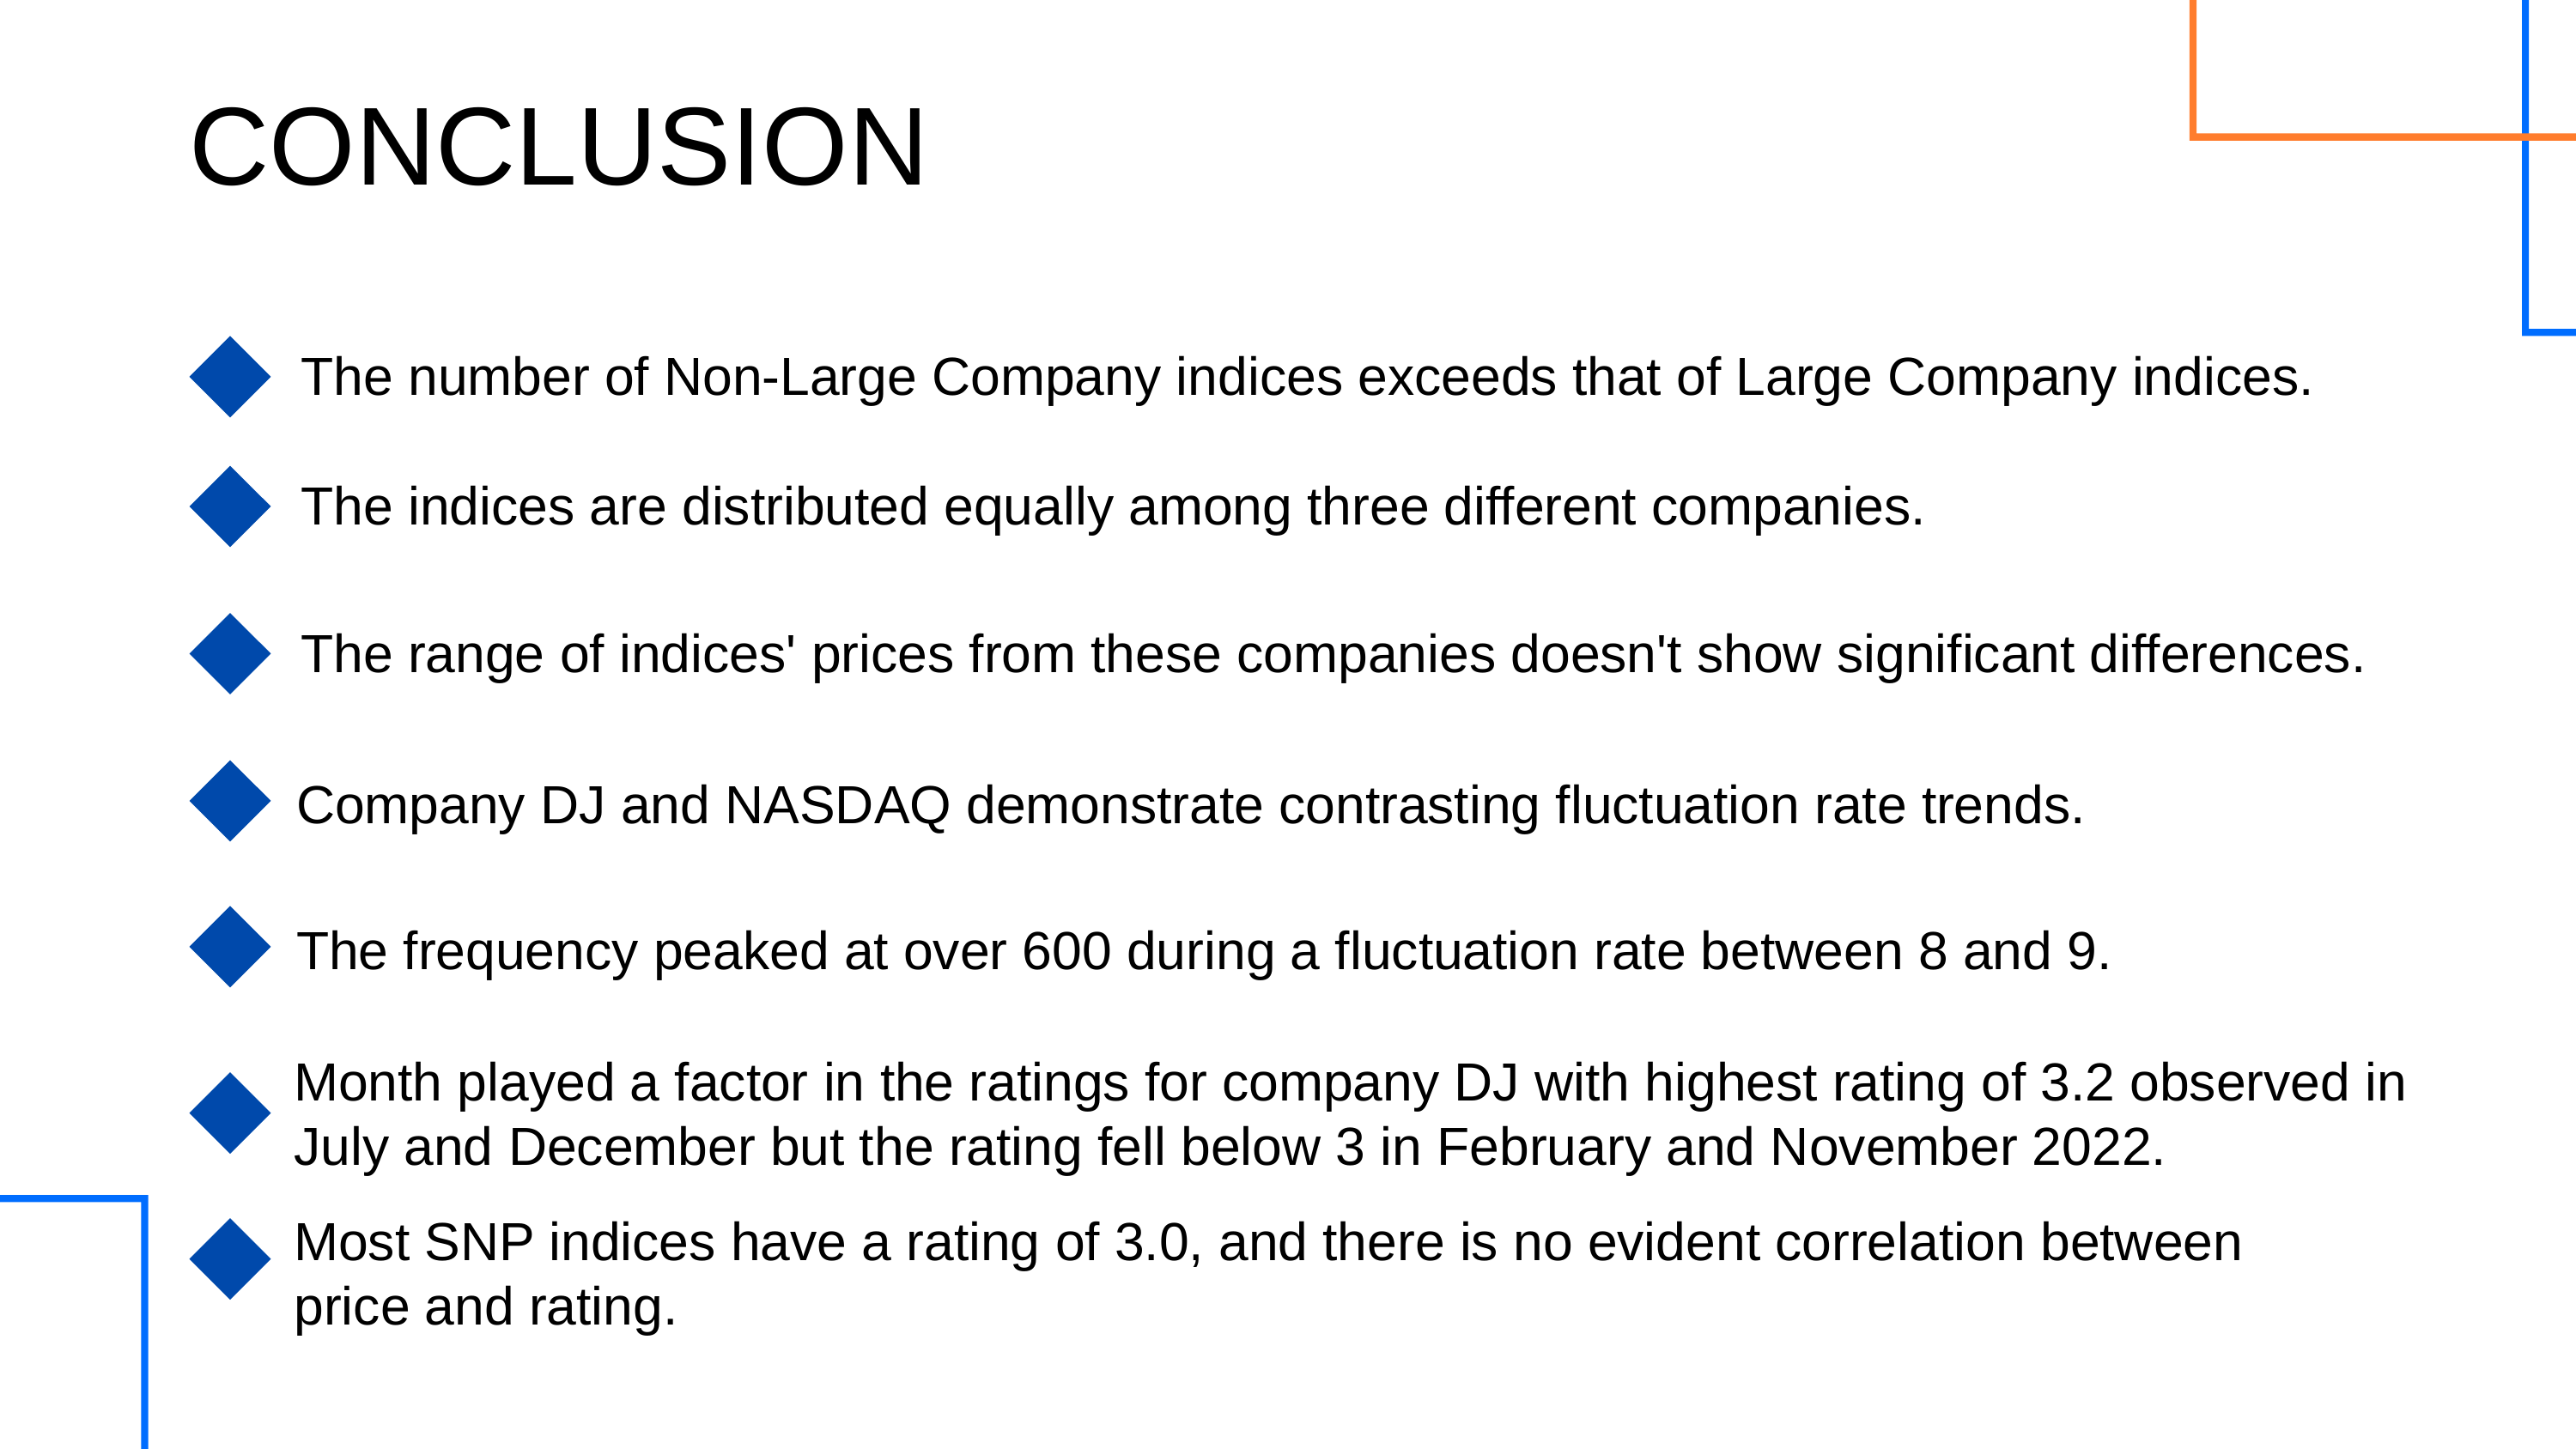

CONCLUSION

The number of Non-Large Company indices exceeds that of Large Company indices.

The indices are distributed equally among three different companies.

The range of indices' prices from these companies doesn't show significant differences.

Company DJ and NASDAQ demonstrate contrasting fluctuation rate trends.

The frequency peaked at over 600 during a fluctuation rate between 8 and 9.
Month played a factor in the ratings for company DJ with highest rating of 3.2 observed in July and December but the rating fell below 3 in February and November 2022.

Most SNP indices have a rating of 3.0, and there is no evident correlation between price and rating.